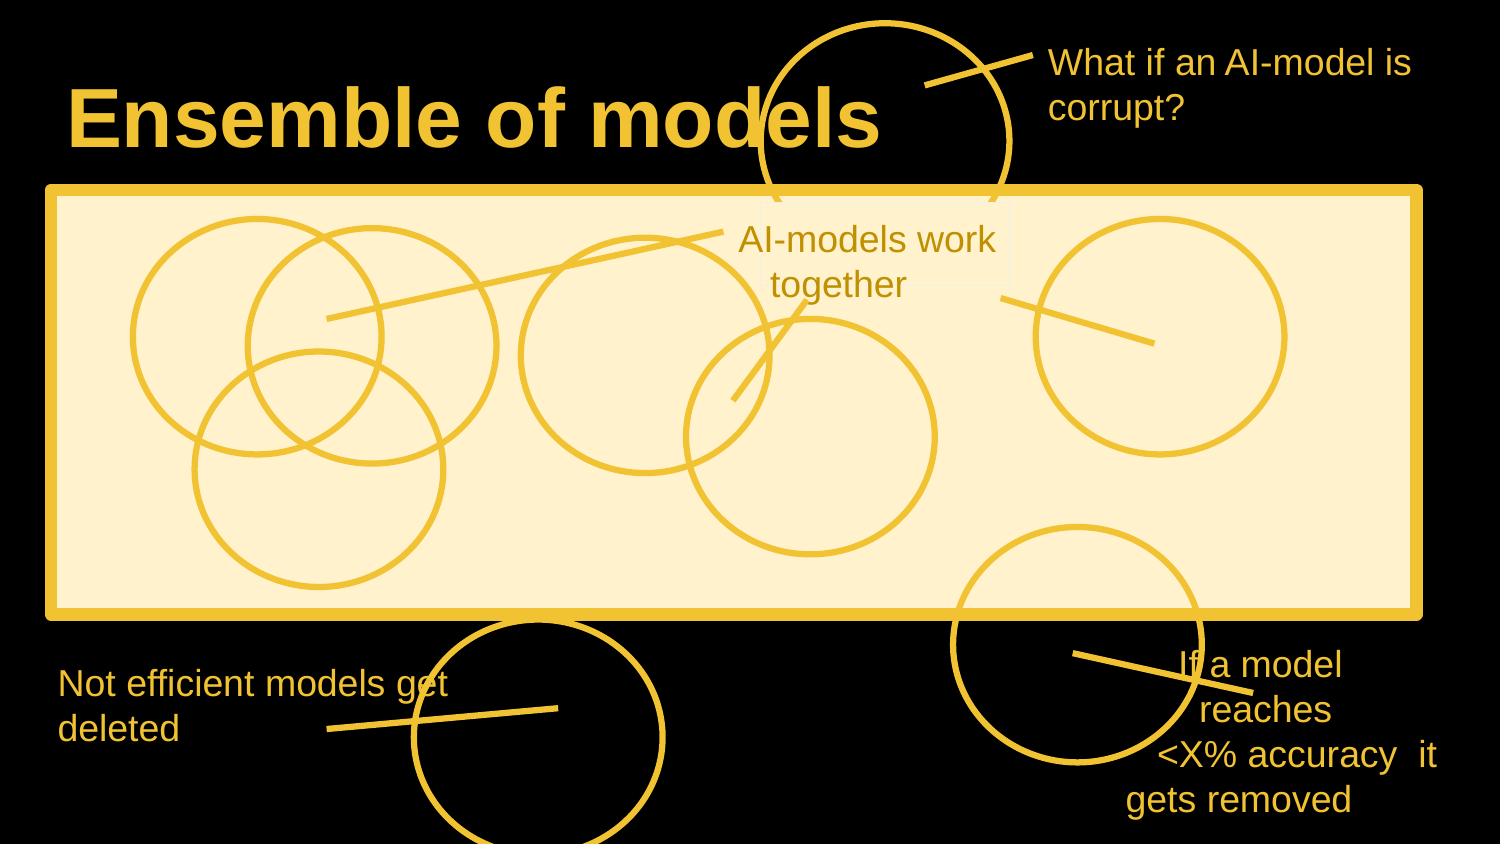

What if an AI-model is corrupt?
# Ensemble of models

AI-models work
   together

     If a model
       reaches
   <X% accuracy  it gets removed
Not efficient models get deleted